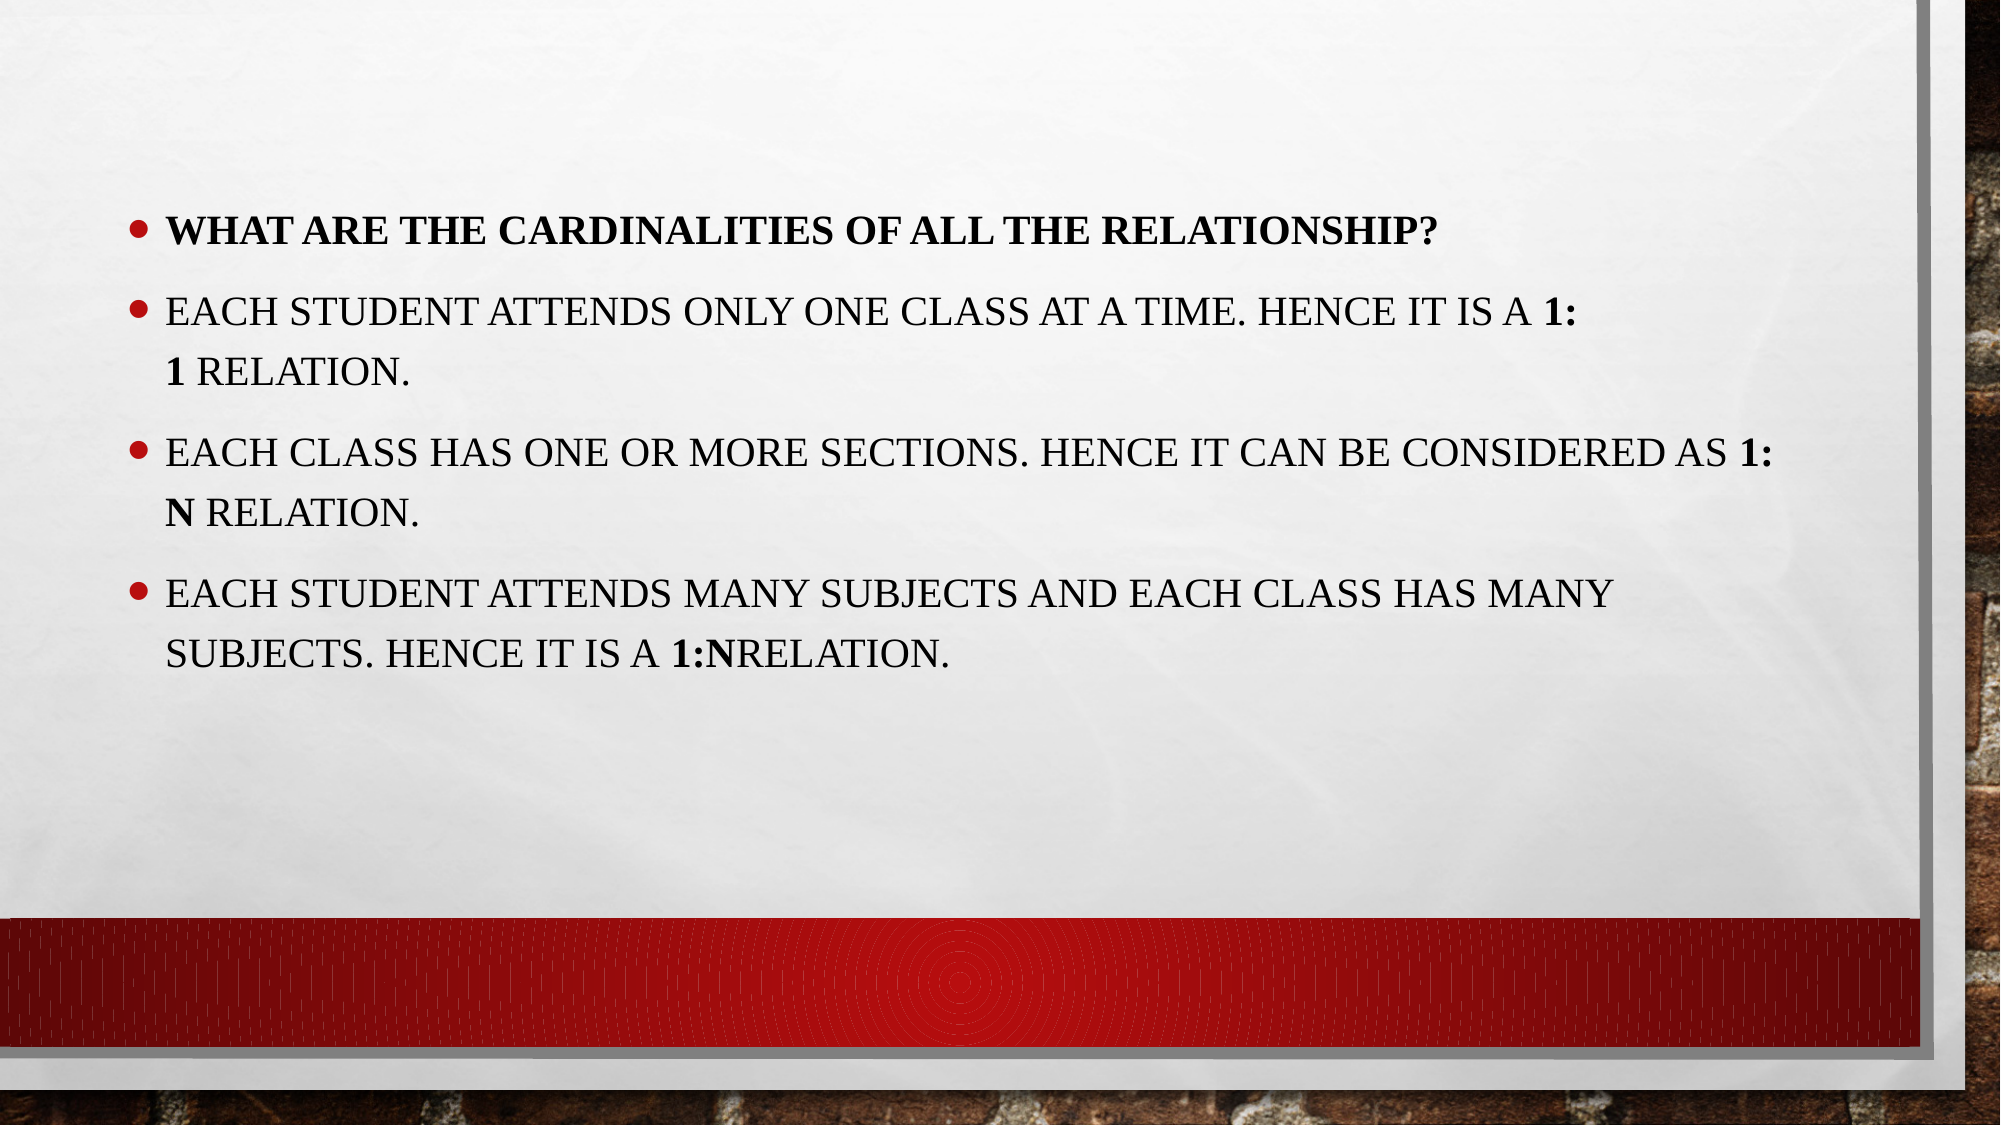

What are the cardinalities of all the relationship?
Each Student attends only one class at a time. Hence it is a 1: 1 relation.
Each class has one or more sections. Hence it can be considered as 1: N relation.
Each student attends many subjects and each class has many subjects. Hence it is a 1:Nrelation.